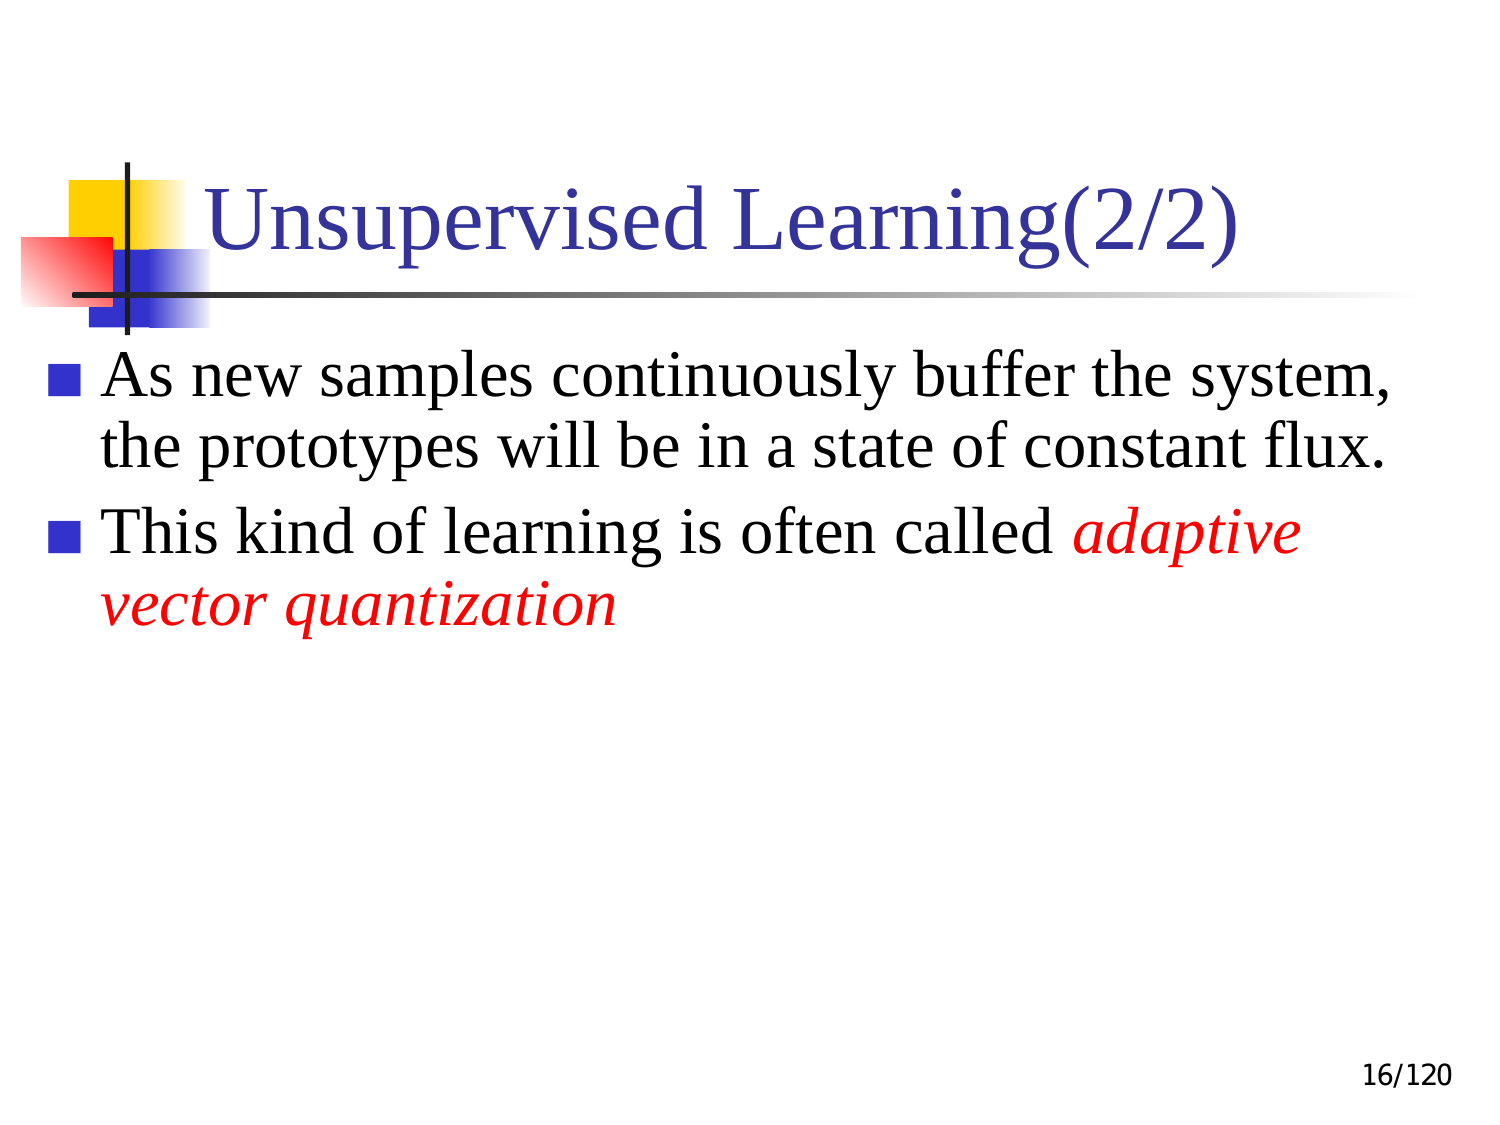

# Unsupervised Learning(2/2)
As new samples continuously buffer the system, the prototypes will be in a state of constant flux.
This kind of learning is often called adaptive vector quantization
16/120